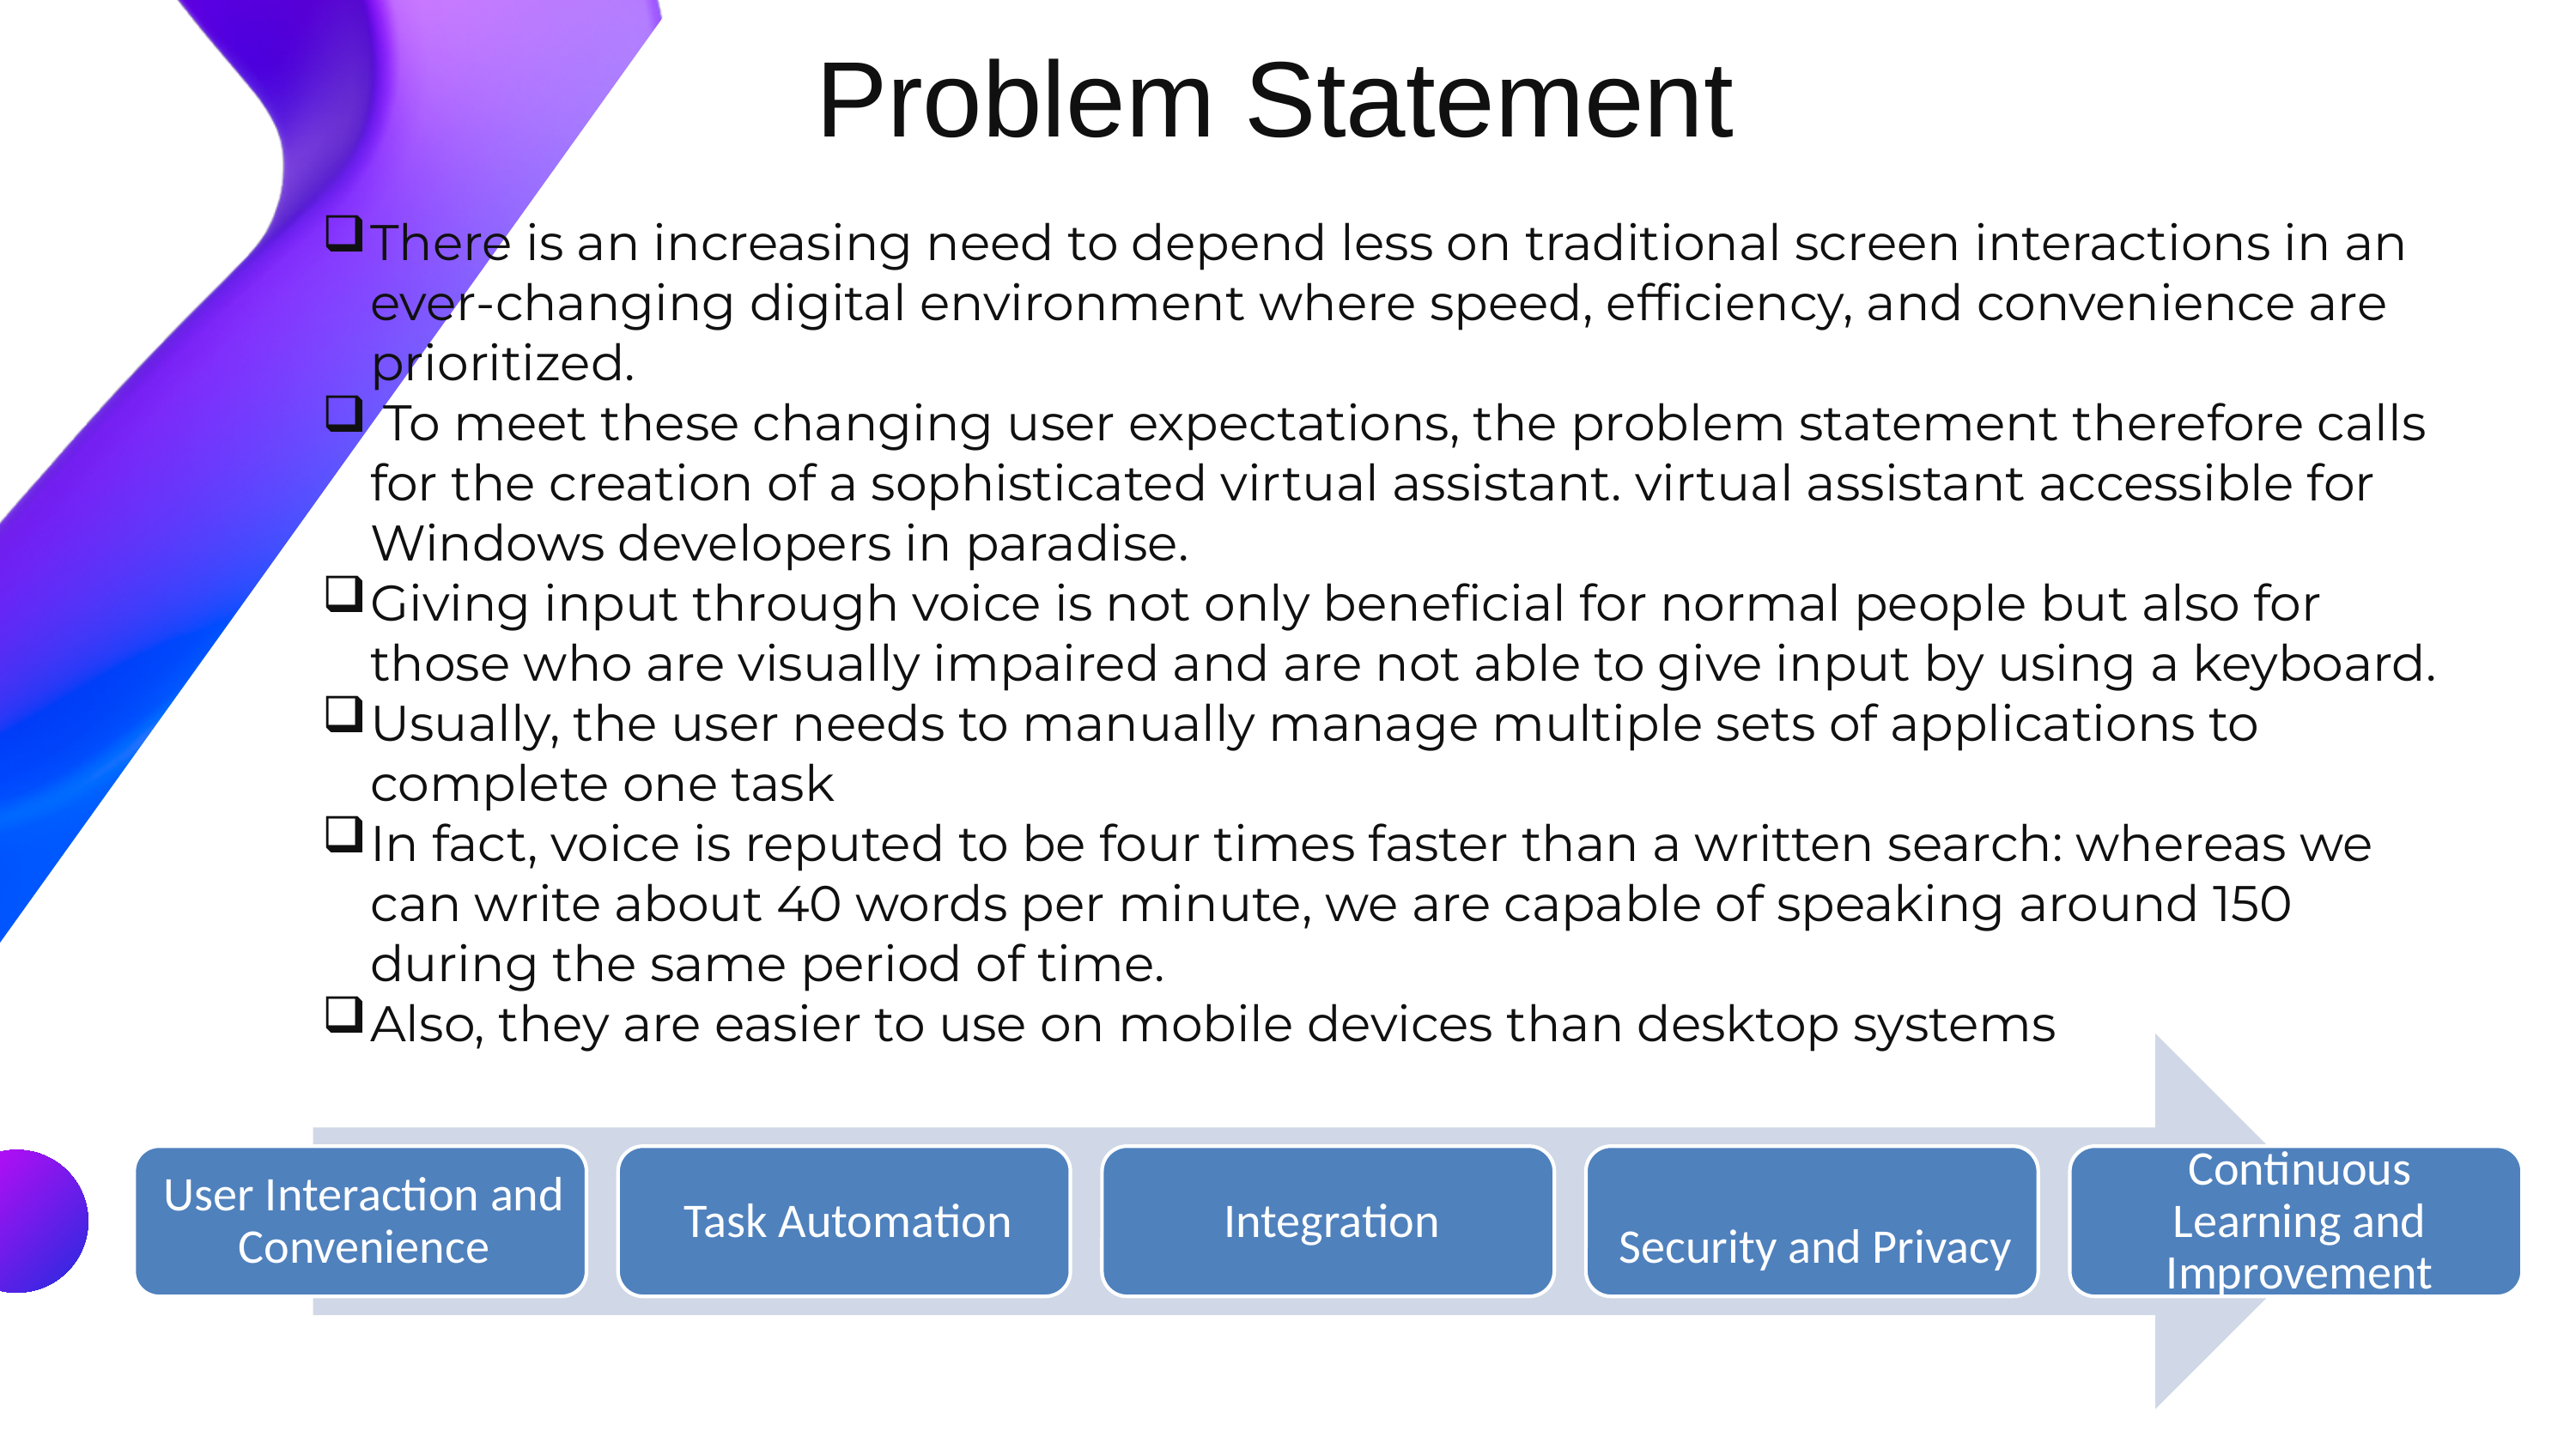

Problem Statement

There is an increasing need to depend less on traditional screen interactions in an ever-changing digital environment where speed, efficiency, and convenience are prioritized.
 To meet these changing user expectations, the problem statement therefore calls for the creation of a sophisticated virtual assistant. virtual assistant accessible for Windows developers in paradise.
Giving input through voice is not only beneficial for normal people but also for those who are visually impaired and are not able to give input by using a keyboard.
Usually, the user needs to manually manage multiple sets of applications to complete one task
In fact, voice is reputed to be four times faster than a written search: whereas we can write about 40 words per minute, we are capable of speaking around 150 during the same period of time.
Also, they are easier to use on mobile devices than desktop systems

User Interaction and Convenience
Task Automation
Integration
Security and Privacy
Continuous Learning and Improvement